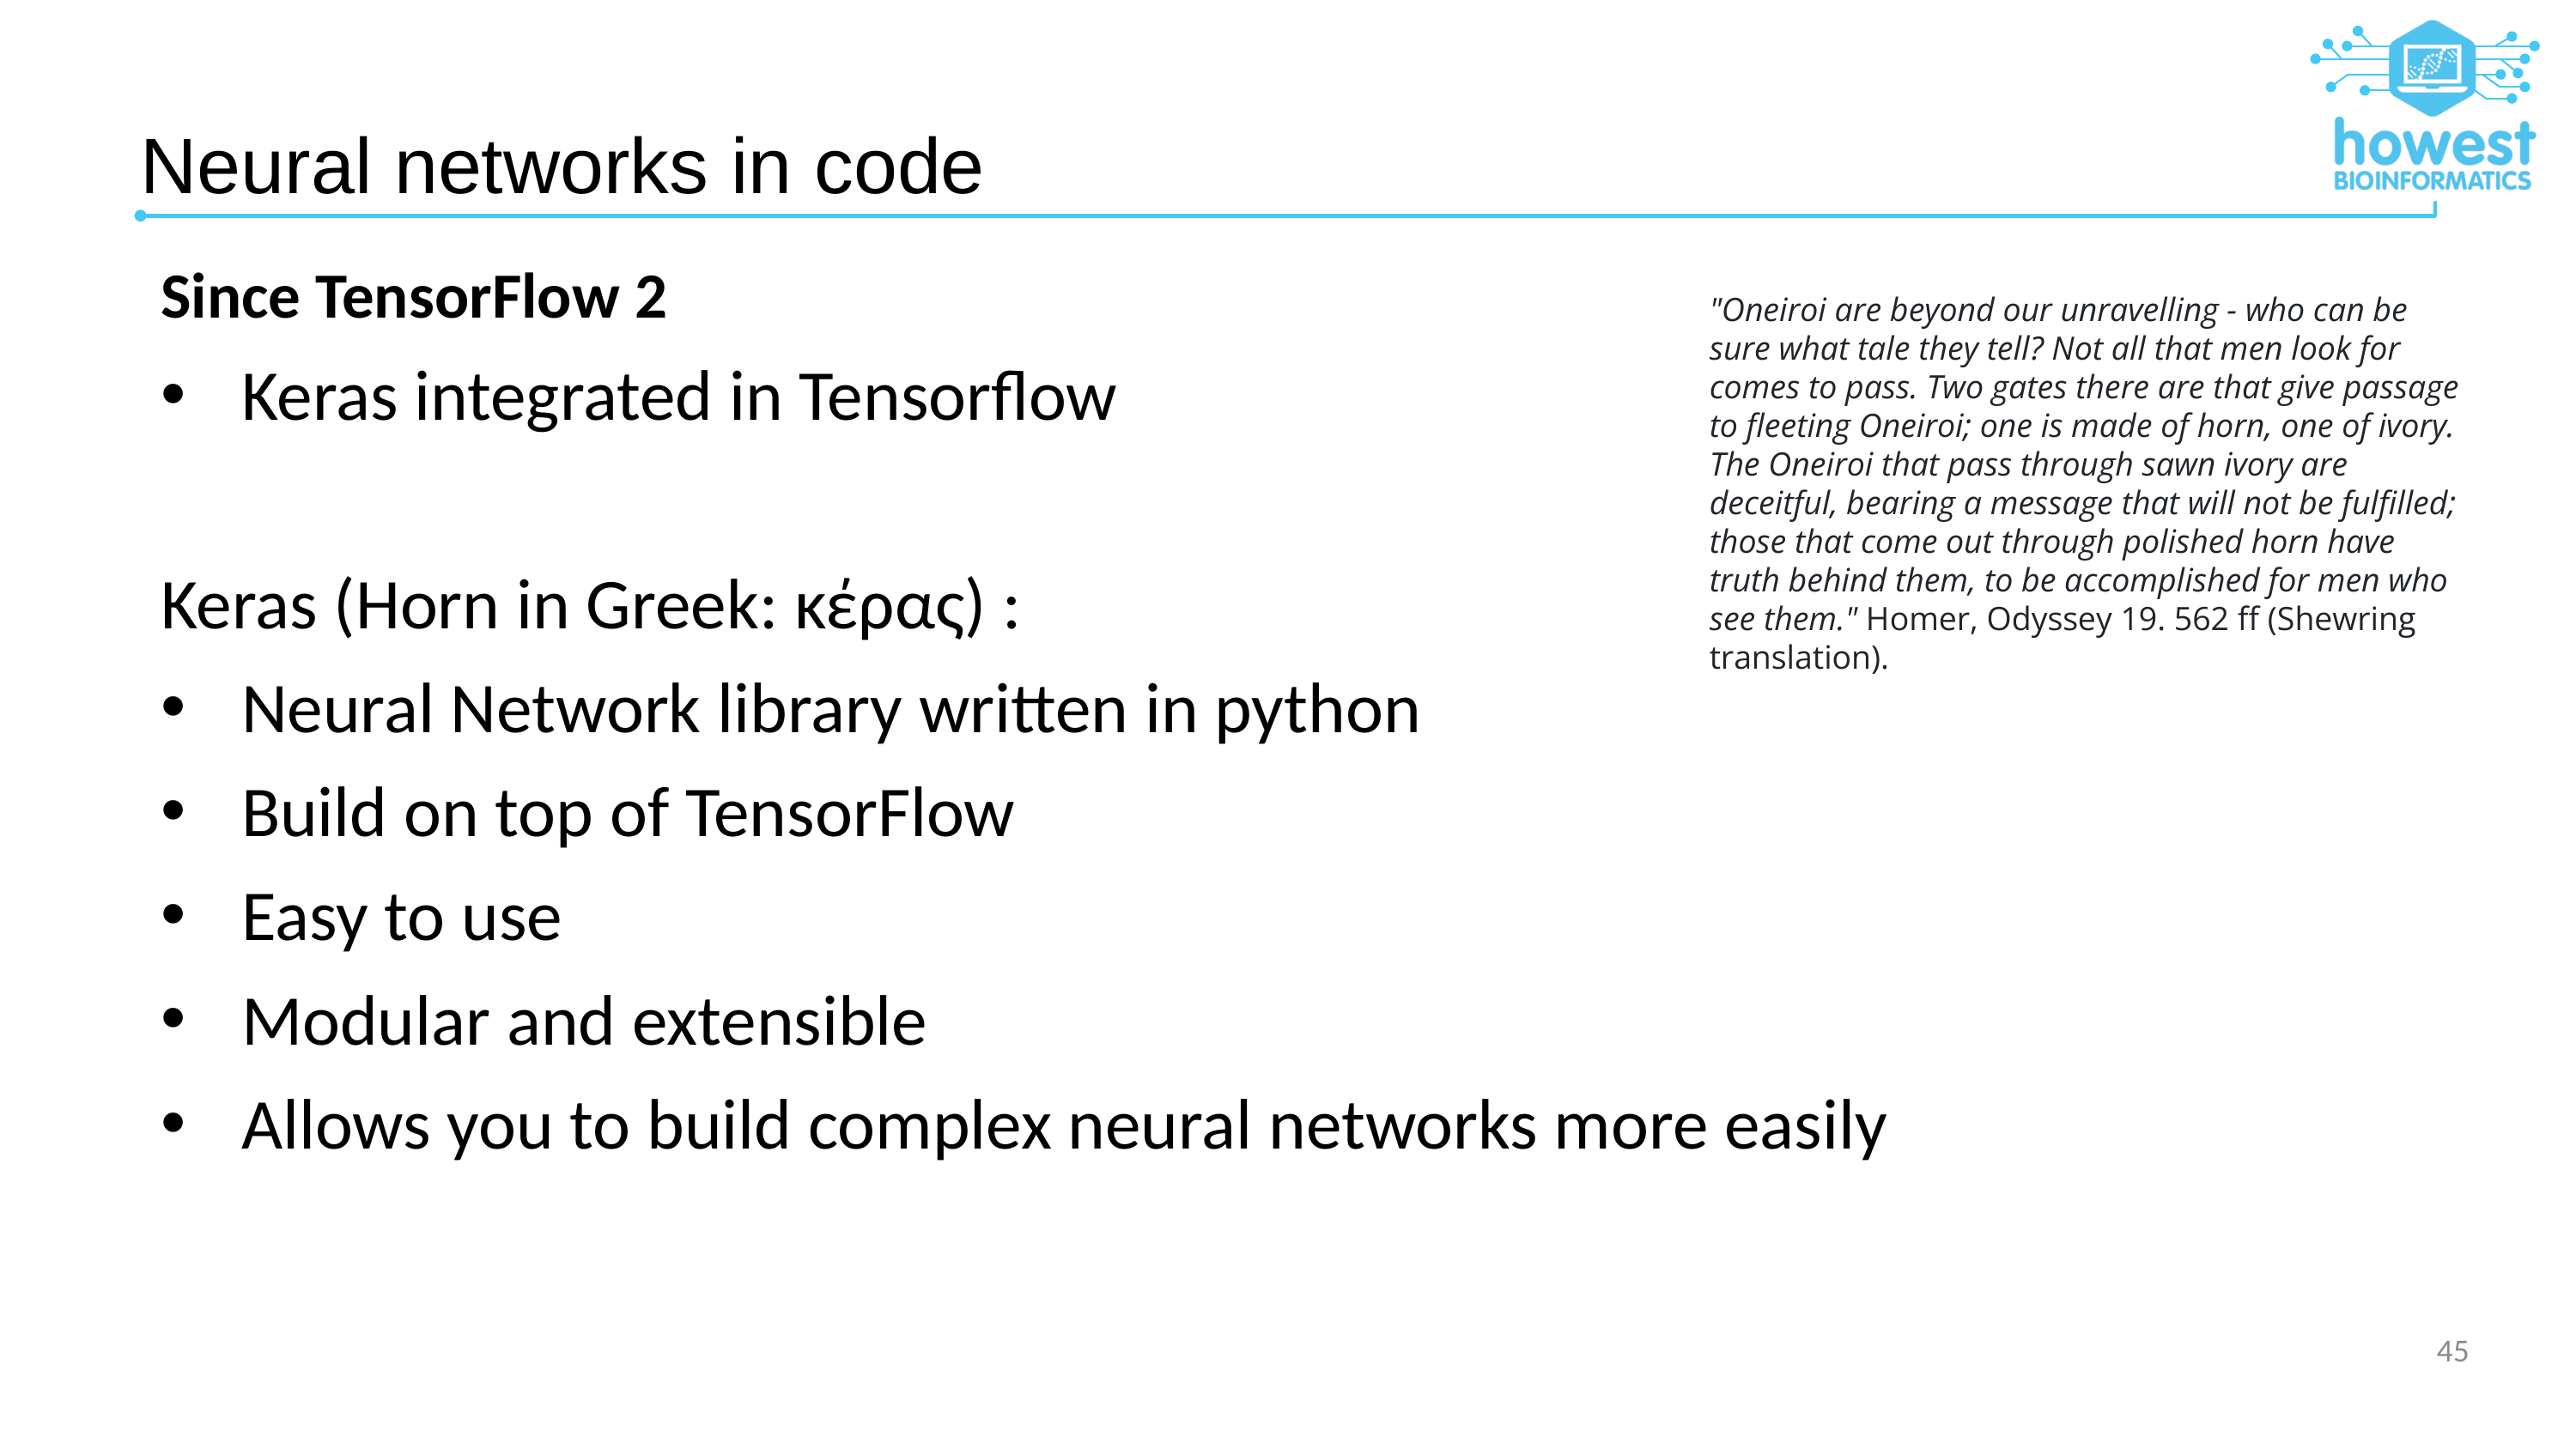

# Neural networks in code
Since TensorFlow 2
Keras integrated in Tensorflow

Keras (Horn in Greek: κέρας) :
Neural Network library written in python
Build on top of TensorFlow
Easy to use
Modular and extensible
Allows you to build complex neural networks more easily

"Oneiroi are beyond our unravelling - who can be sure what tale they tell? Not all that men look for comes to pass. Two gates there are that give passage to fleeting Oneiroi; one is made of horn, one of ivory. The Oneiroi that pass through sawn ivory are deceitful, bearing a message that will not be fulfilled; those that come out through polished horn have truth behind them, to be accomplished for men who see them." Homer, Odyssey 19. 562 ff (Shewring translation).
45